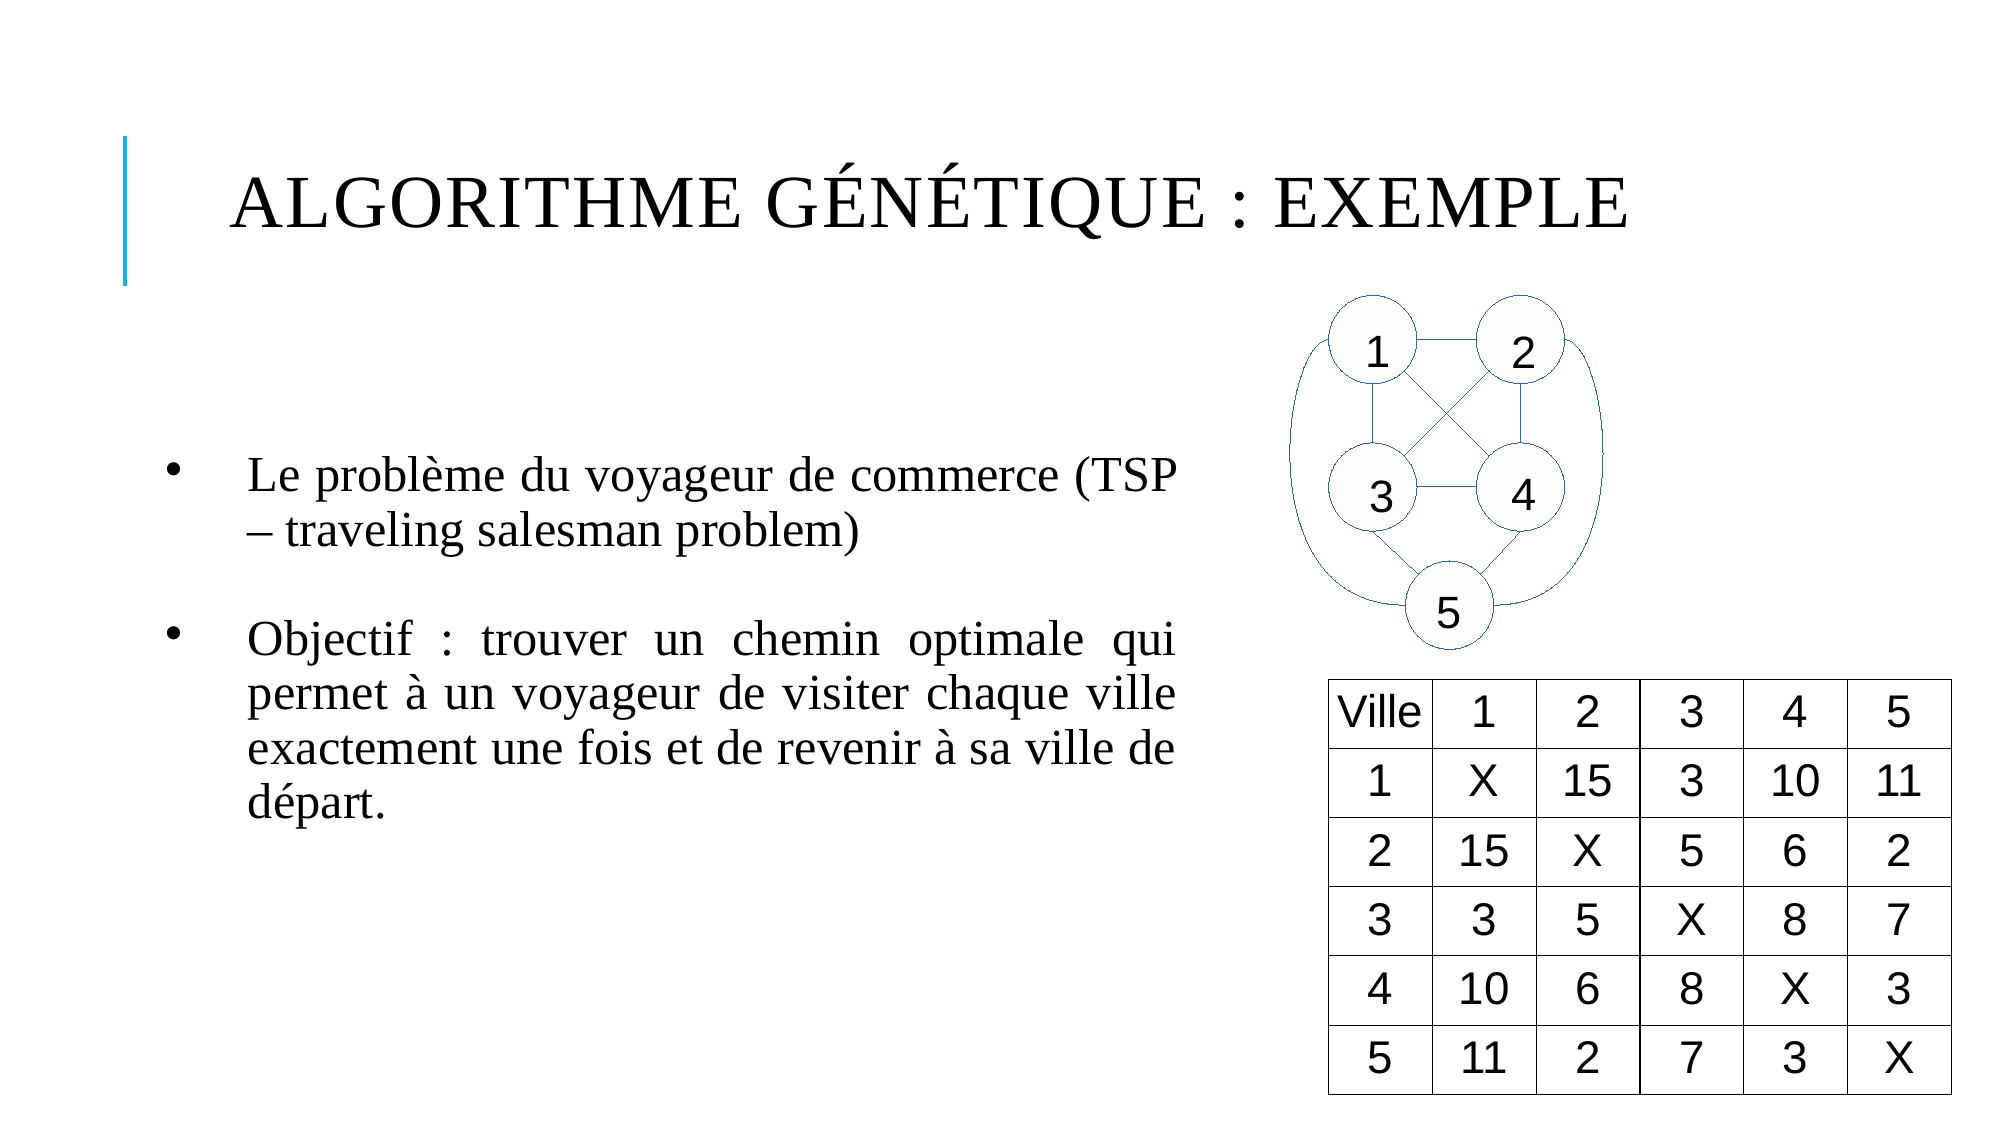

# Algorithme génétique : exemple

1
2

Le problème du voyageur de commerce (TSP – traveling salesman problem)
Objectif : trouver un chemin optimale qui permet à un voyageur de visiter chaque ville exactement une fois et de revenir à sa ville de départ.

4
3

5
| Ville | 1 | 2 | 3 | 4 | 5 |
| --- | --- | --- | --- | --- | --- |
| 1 | X | 15 | 3 | 10 | 11 |
| 2 | 15 | X | 5 | 6 | 2 |
| 3 | 3 | 5 | X | 8 | 7 |
| 4 | 10 | 6 | 8 | X | 3 |
| 5 | 11 | 2 | 7 | 3 | X |